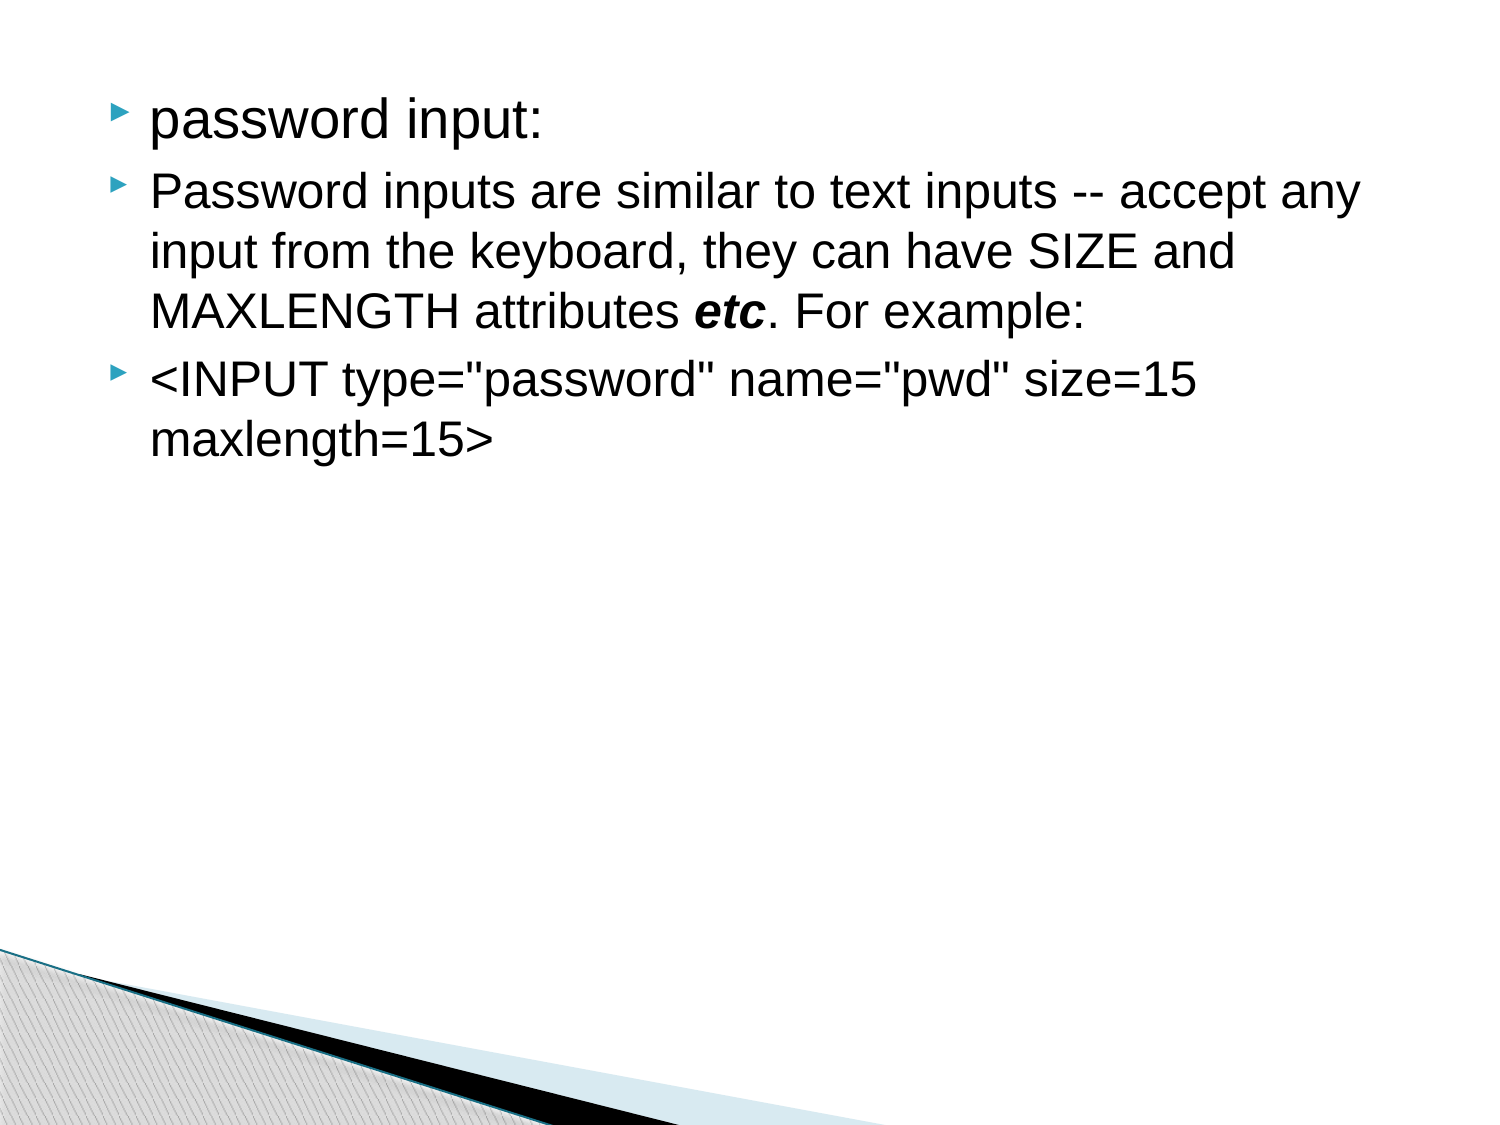

password input:
Password inputs are similar to text inputs -- accept any input from the keyboard, they can have SIZE and MAXLENGTH attributes etc. For example:
<INPUT type="password" name="pwd" size=15 maxlength=15>